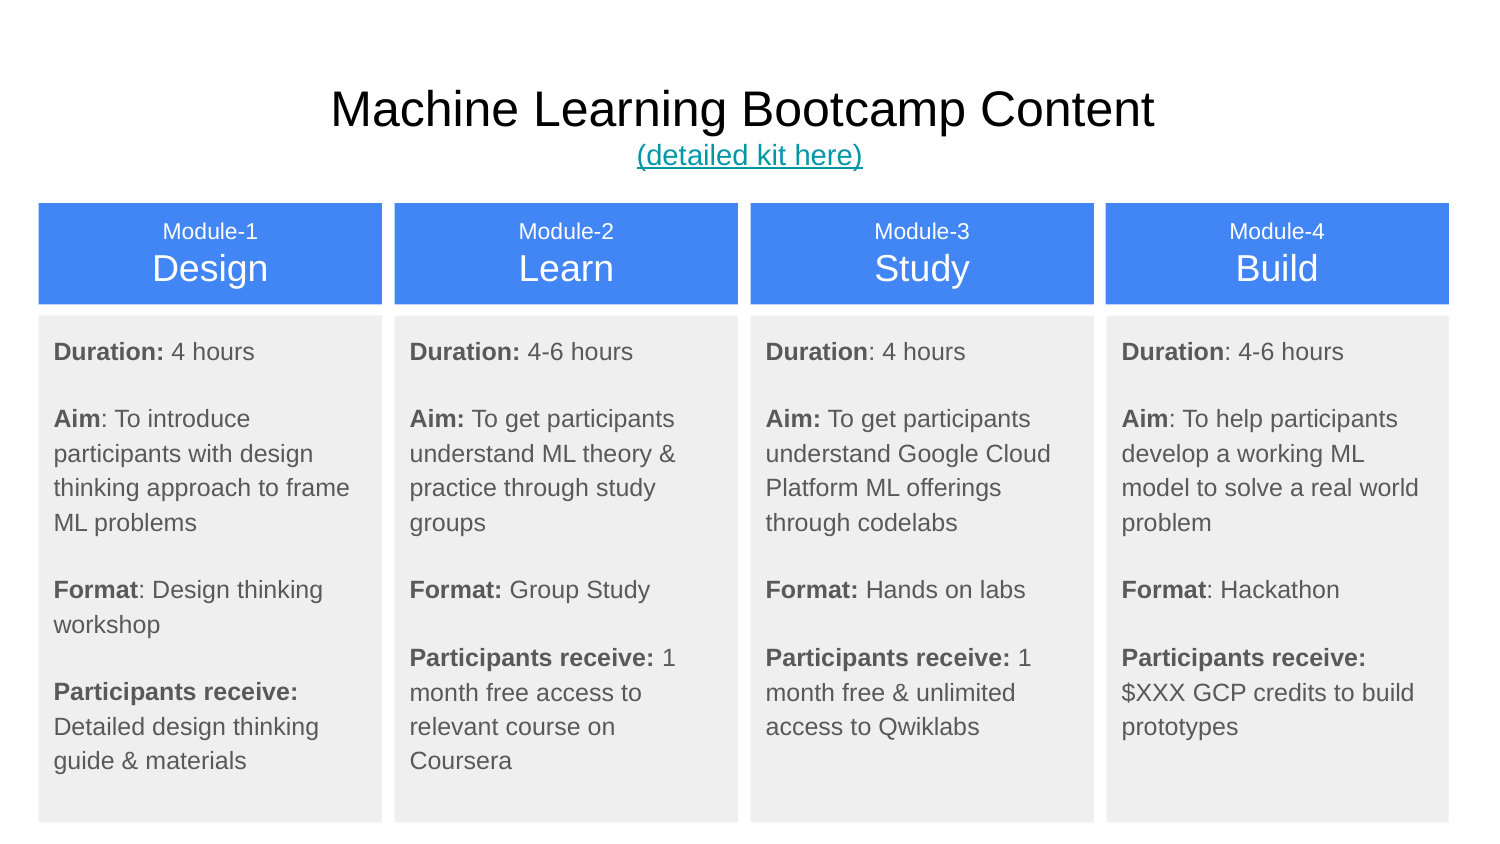

# Machine Learning Bootcamp Content
(detailed kit here)
Module-2
Learn
Module-3
Study
Module-4
Build
Module-1
Design
Duration: 4 hours
Aim: To introduce participants with design thinking approach to frame ML problems
Format: Design thinking workshop
Participants receive: Detailed design thinking guide & materials
Duration: 4-6 hours
Aim: To get participants understand ML theory & practice through study groups
Format: Group Study
Participants receive: 1 month free access to relevant course on Coursera
Duration: 4 hours
Aim: To get participants understand Google Cloud Platform ML offerings through codelabs
Format: Hands on labs
Participants receive: 1 month free & unlimited access to Qwiklabs
Duration: 4-6 hours
Aim: To help participants develop a working ML model to solve a real world problem
Format: Hackathon
Participants receive: $XXX GCP credits to build prototypes